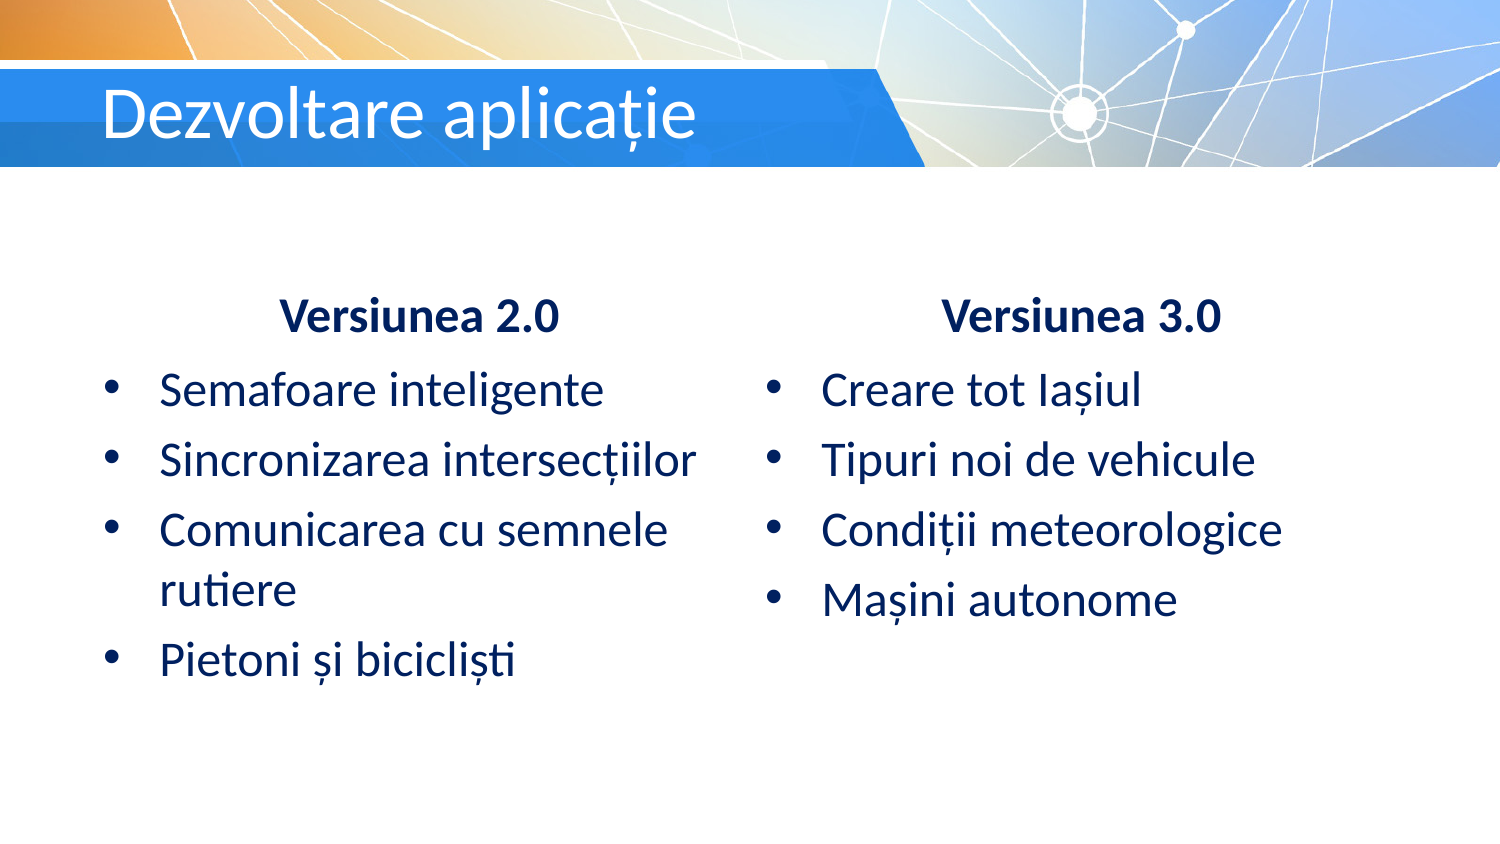

# Dezvoltare aplicație
Versiunea 2.0
Versiunea 3.0
Semafoare inteligente
Sincronizarea intersecțiilor
Comunicarea cu semnele rutiere
Pietoni și bicicliști

Creare tot Iașiul
Tipuri noi de vehicule
Condiții meteorologice
Mașini autonome